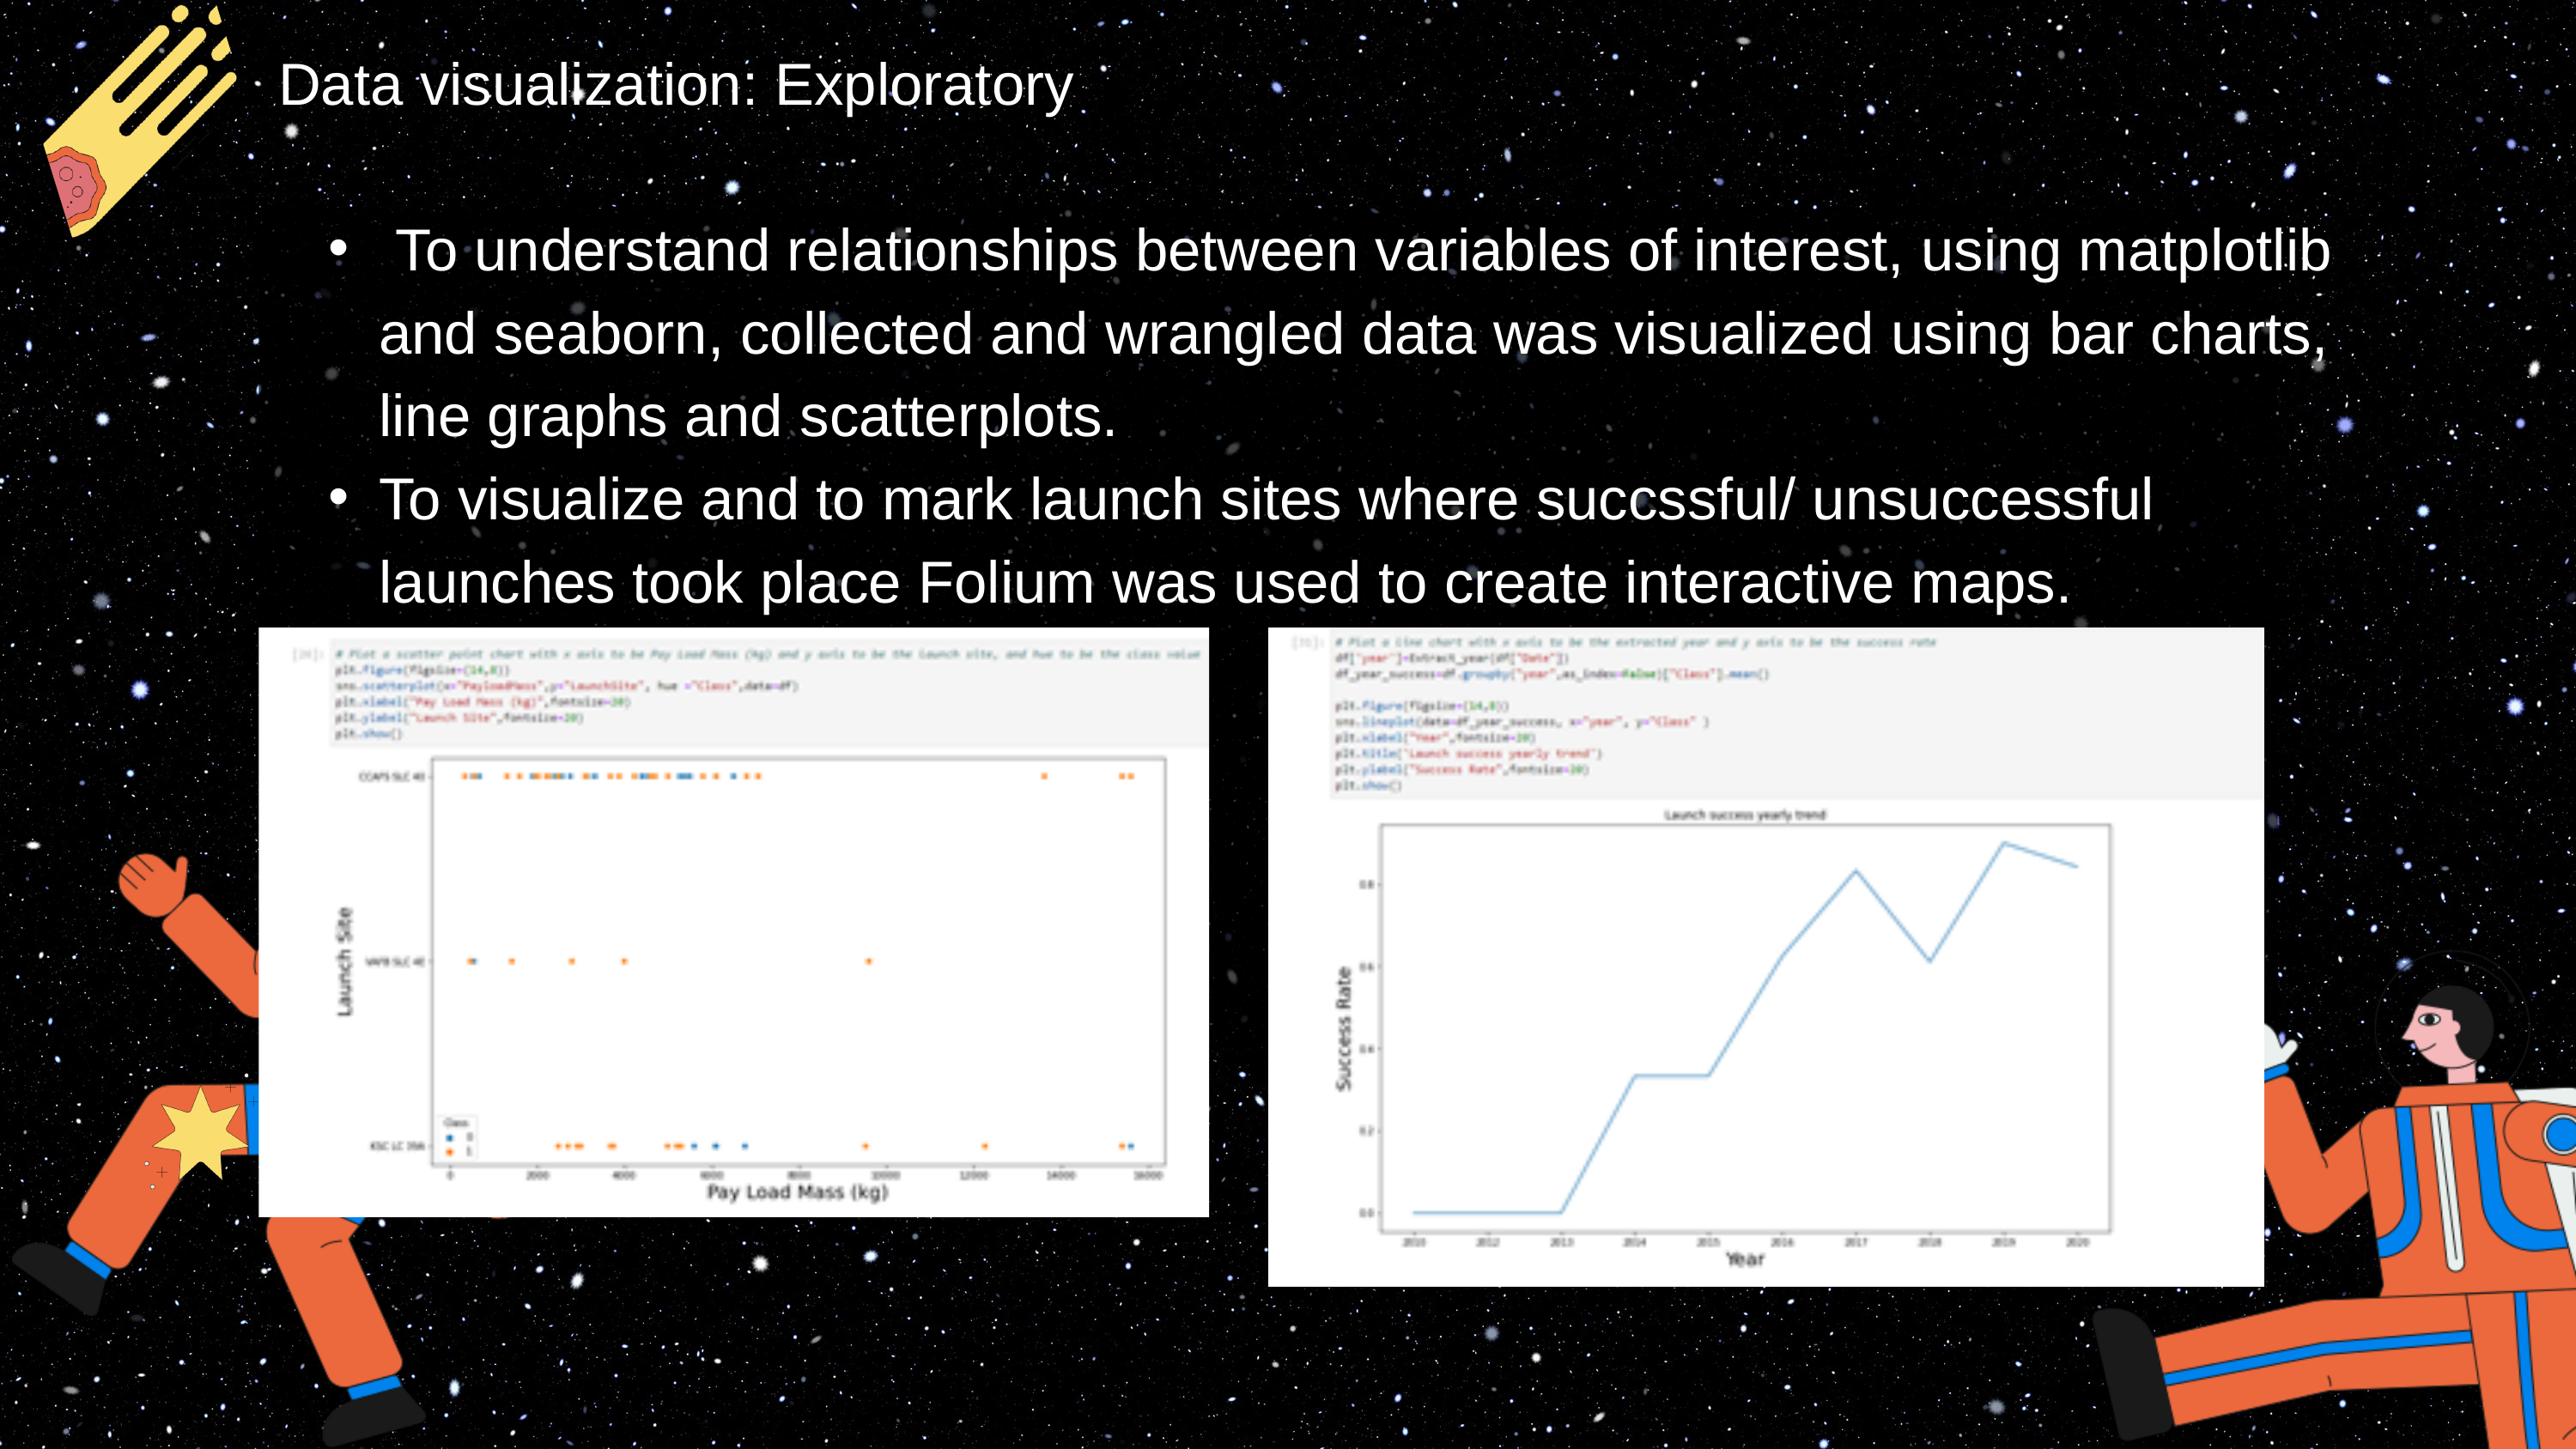

Data visualization: Exploratory

 To understand relationships between variables of interest, using matplotlib and seaborn, collected and wrangled data was visualized using bar charts, line graphs and scatterplots.
To visualize and to mark launch sites where succssful/ unsuccessful  launches took place Folium was used to create interactive maps.